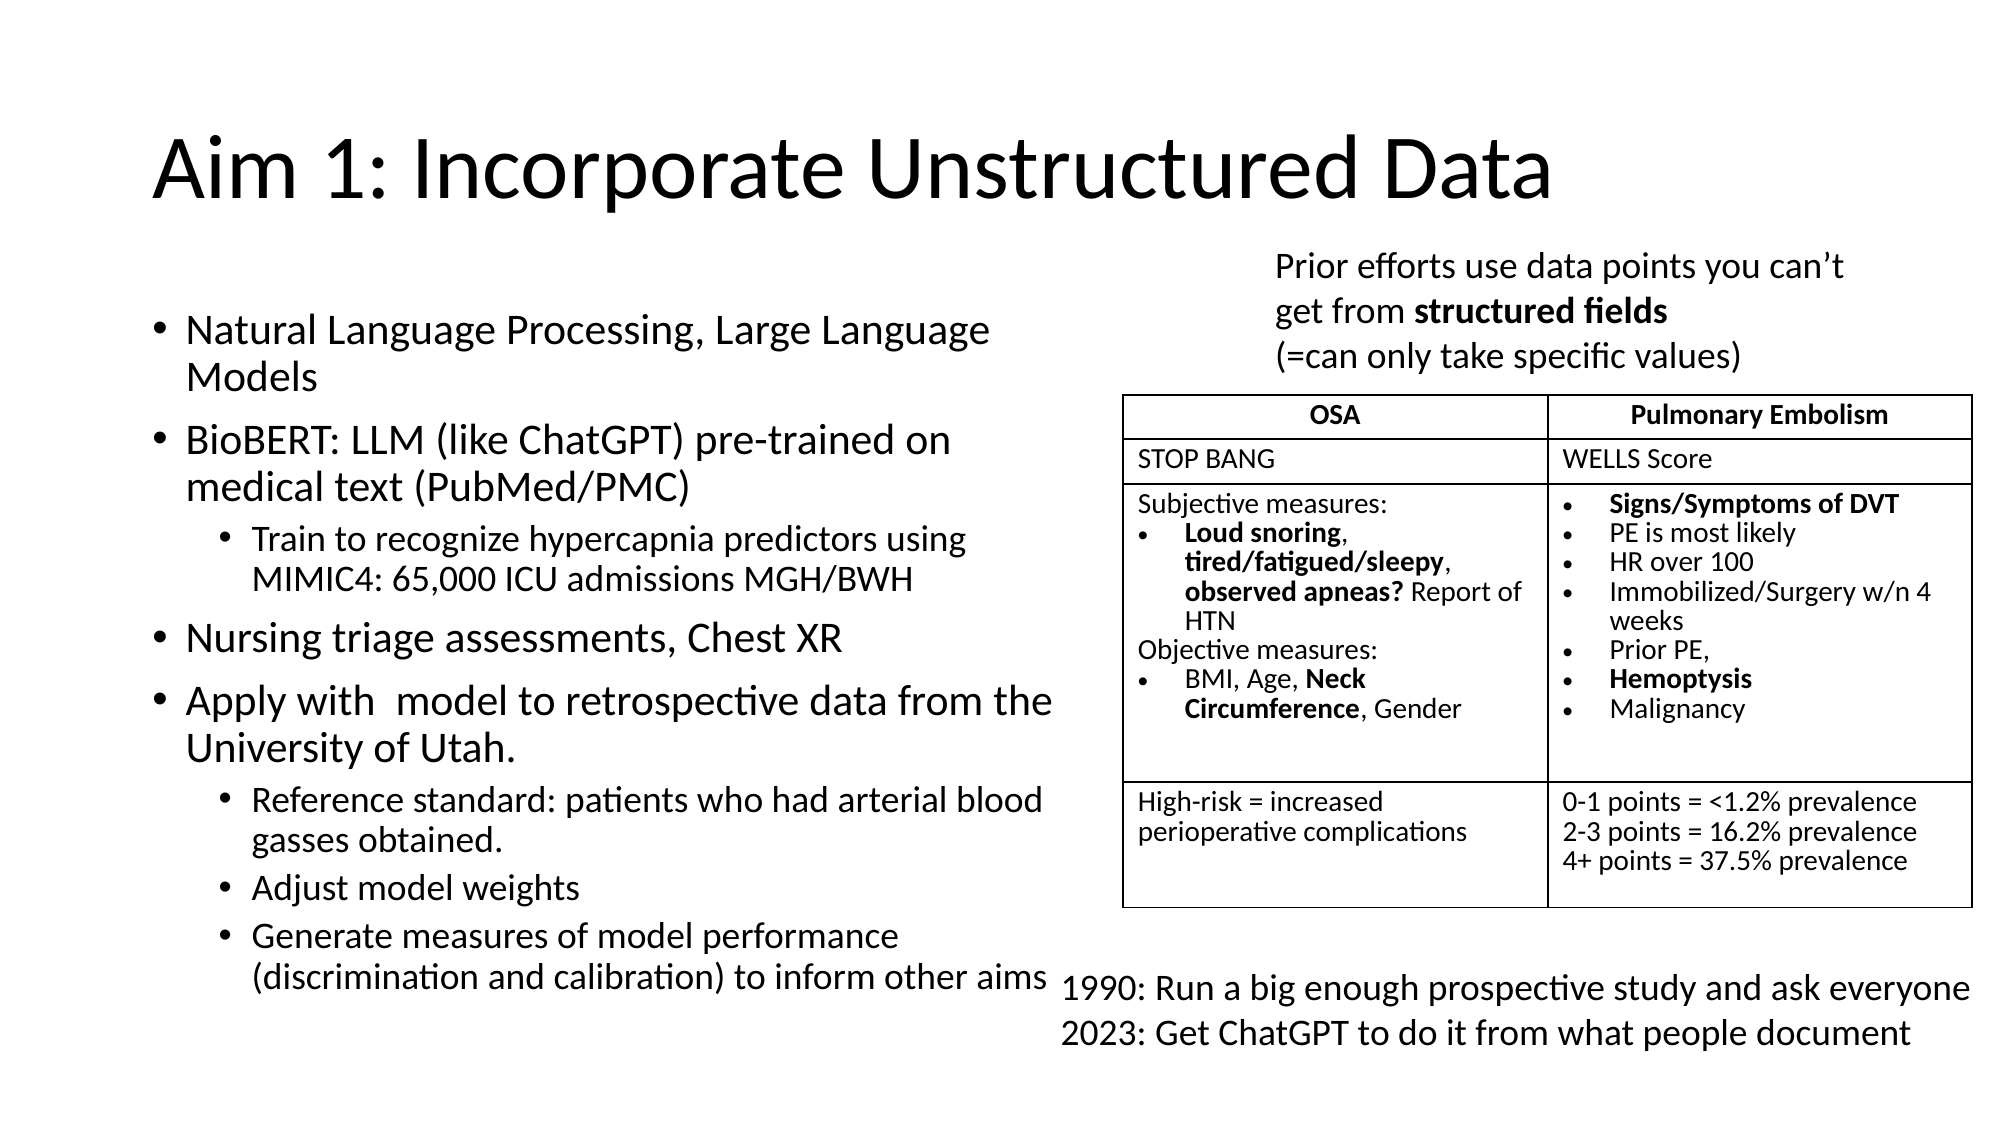

# Aim 1: Incorporate Unstructured Data
Prior efforts use data points you can’t get from structured fields
(=can only take specific values)
Natural Language Processing, Large Language Models
BioBERT: LLM (like ChatGPT) pre-trained on medical text (PubMed/PMC)
Train to recognize hypercapnia predictors using MIMIC4: 65,000 ICU admissions MGH/BWH
Nursing triage assessments, Chest XR
Apply with  model to retrospective data from the University of Utah.
Reference standard: patients who had arterial blood gasses obtained.
Adjust model weights
Generate measures of model performance (discrimination and calibration) to inform other aims
| OSA | Pulmonary Embolism |
| --- | --- |
| STOP BANG | WELLS Score |
| Subjective measures: Loud snoring, tired/fatigued/sleepy, observed apneas? Report of HTN Objective measures: BMI, Age, Neck Circumference, Gender | Signs/Symptoms of DVT PE is most likely HR over 100 Immobilized/Surgery w/n 4 weeks Prior PE, Hemoptysis Malignancy |
| High-risk = increased perioperative complications | 0-1 points = <1.2% prevalence 2-3 points = 16.2% prevalence 4+ points = 37.5% prevalence |
1990: Run a big enough prospective study and ask everyone
2023: Get ChatGPT to do it from what people document